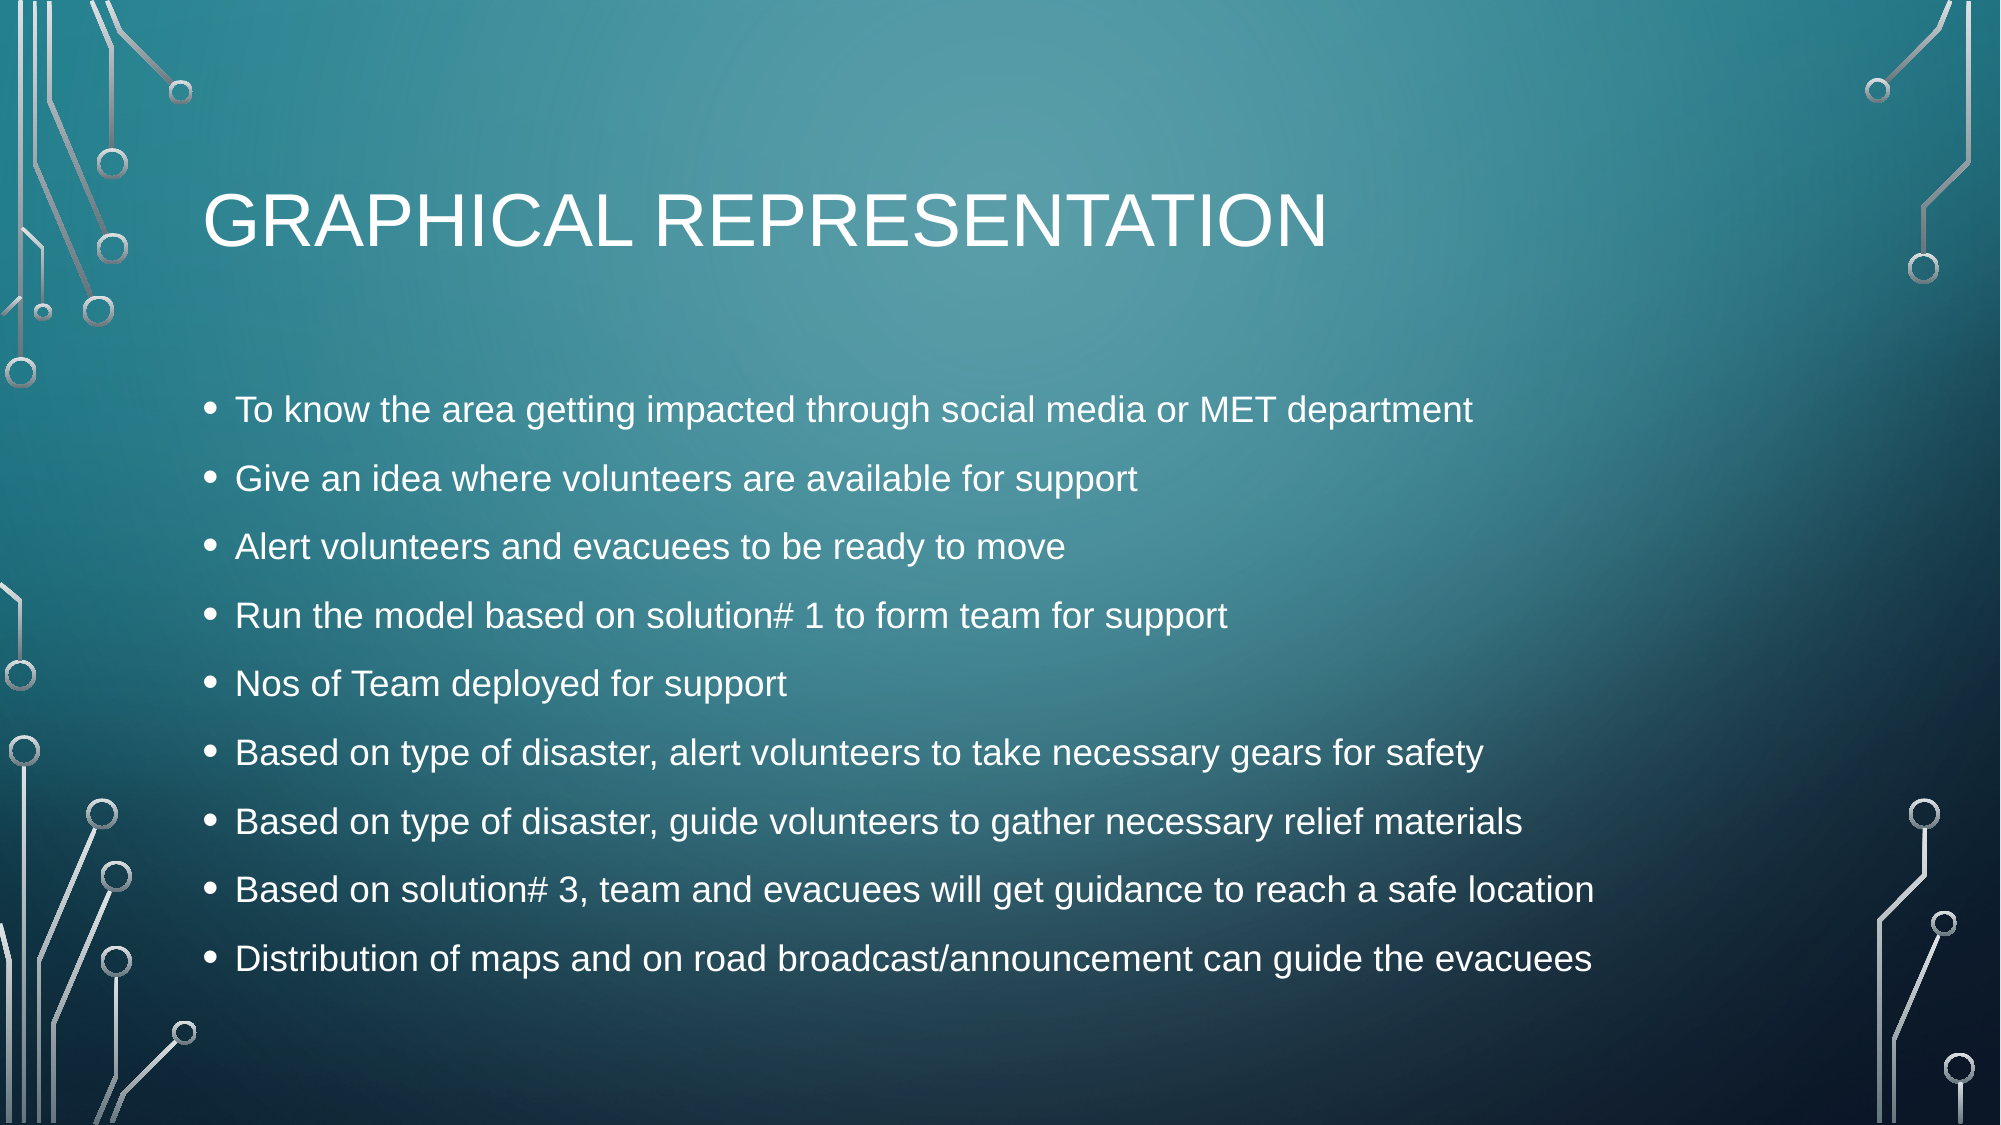

# Graphical representation
To know the area getting impacted through social media or MET department
Give an idea where volunteers are available for support
Alert volunteers and evacuees to be ready to move
Run the model based on solution# 1 to form team for support
Nos of Team deployed for support
Based on type of disaster, alert volunteers to take necessary gears for safety
Based on type of disaster, guide volunteers to gather necessary relief materials
Based on solution# 3, team and evacuees will get guidance to reach a safe location
Distribution of maps and on road broadcast/announcement can guide the evacuees